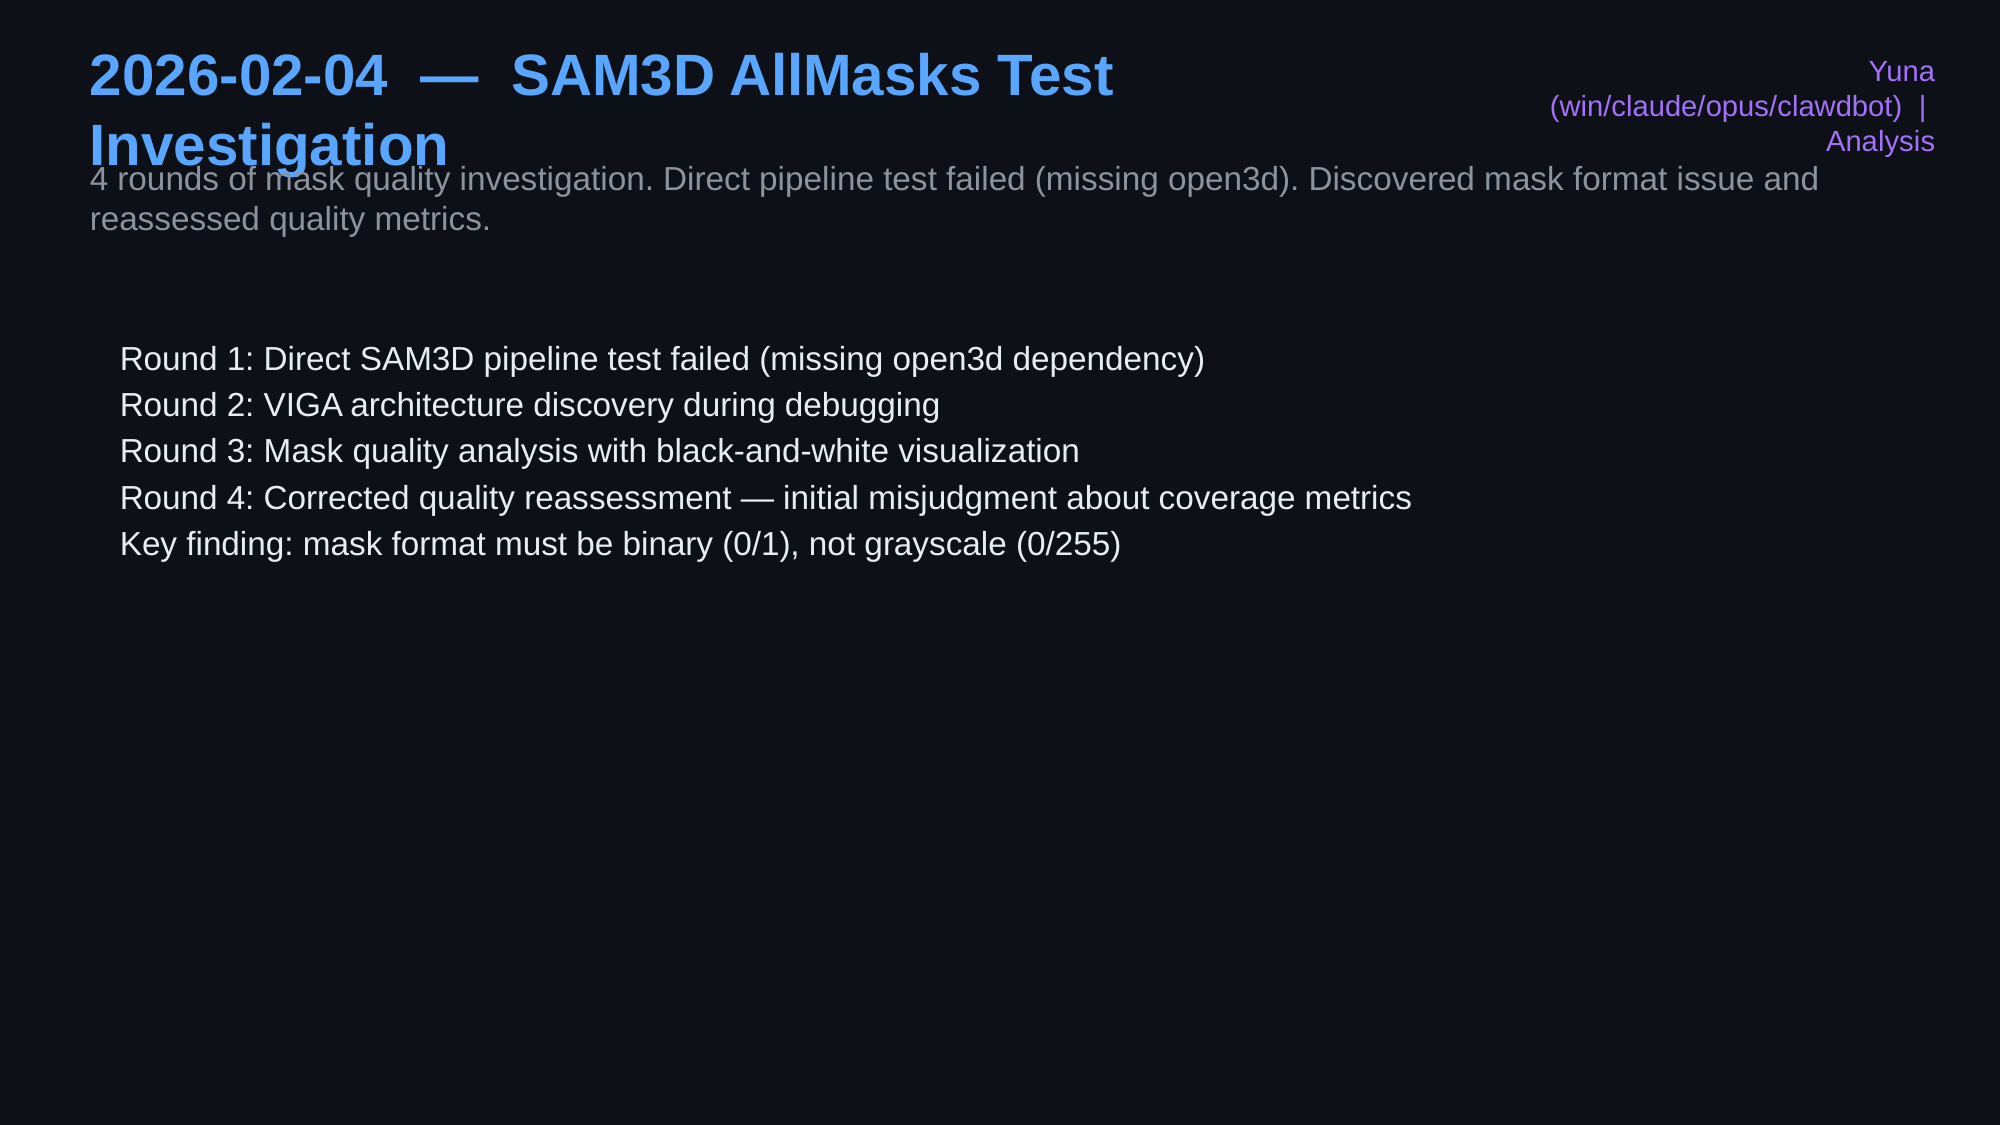

2026-02-04  —  SAM3D AllMasks Test Investigation
Yuna (win/claude/opus/clawdbot)  |  Analysis
4 rounds of mask quality investigation. Direct pipeline test failed (missing open3d). Discovered mask format issue and reassessed quality metrics.
Round 1: Direct SAM3D pipeline test failed (missing open3d dependency)
Round 2: VIGA architecture discovery during debugging
Round 3: Mask quality analysis with black-and-white visualization
Round 4: Corrected quality reassessment — initial misjudgment about coverage metrics
Key finding: mask format must be binary (0/1), not grayscale (0/255)